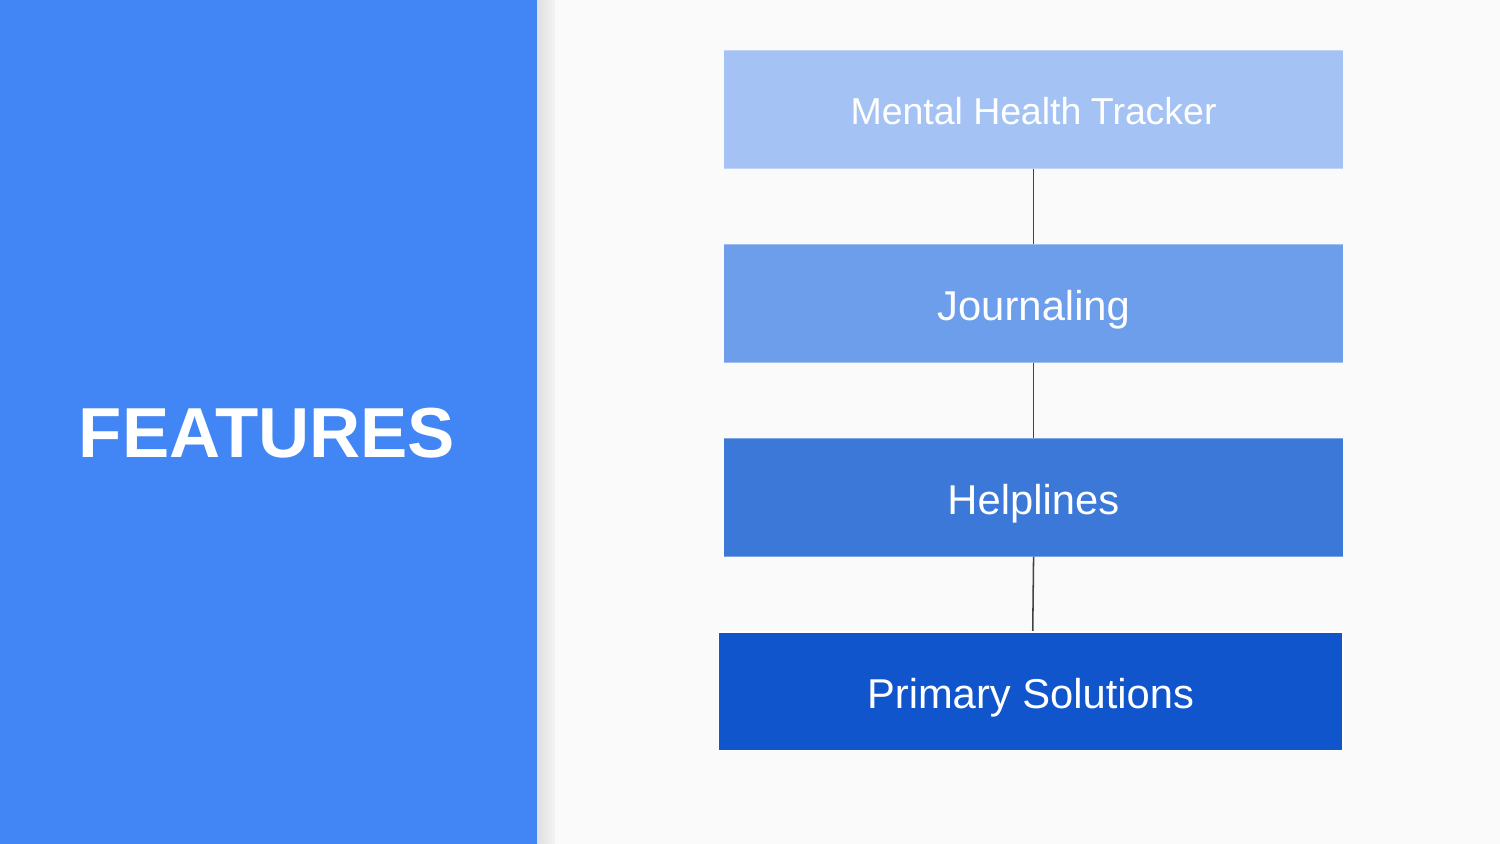

Mental Health Tracker
Journaling
# FEATURES
Helplines
Primary Solutions